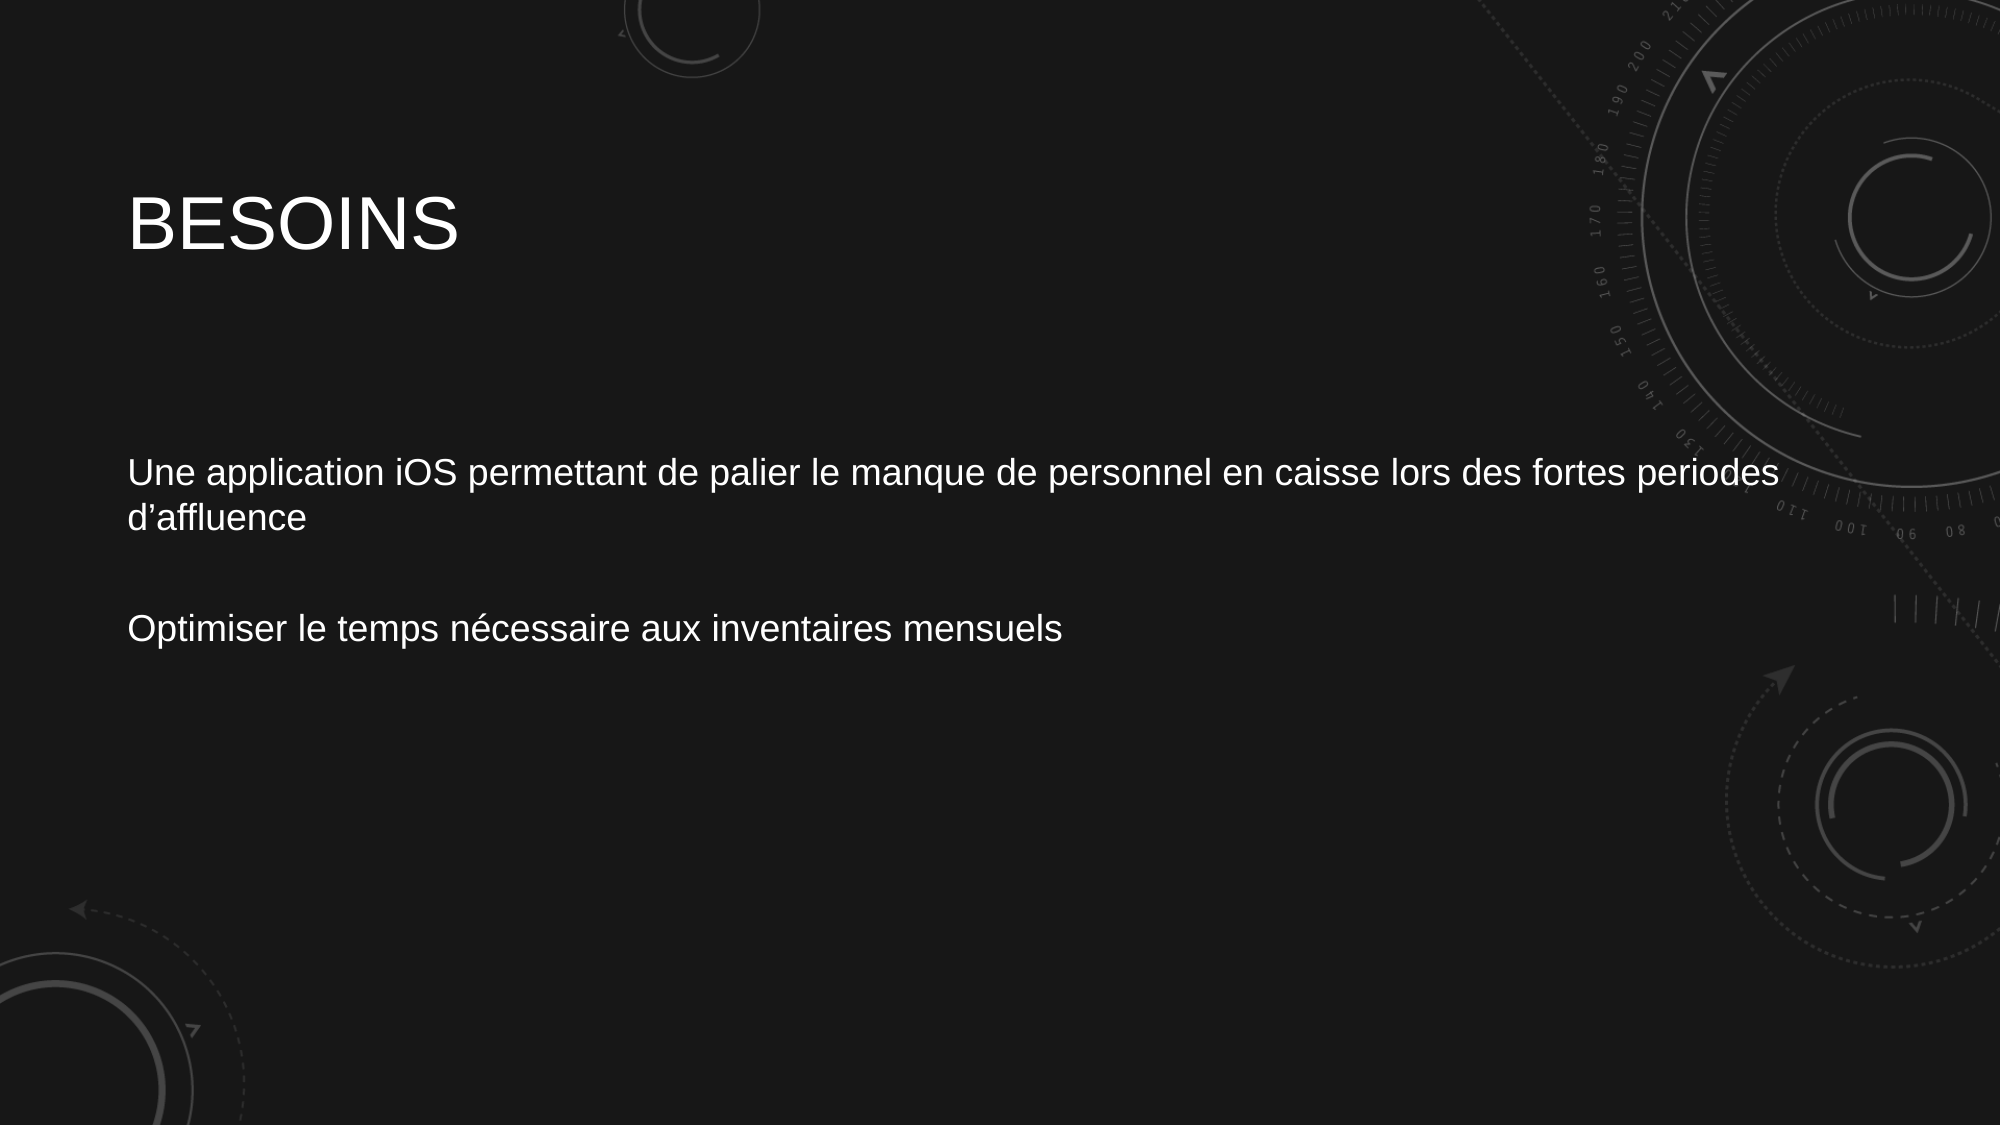

# Besoins
Une application iOS permettant de palier le manque de personnel en caisse lors des fortes periodes d’affluence
Optimiser le temps nécessaire aux inventaires mensuels